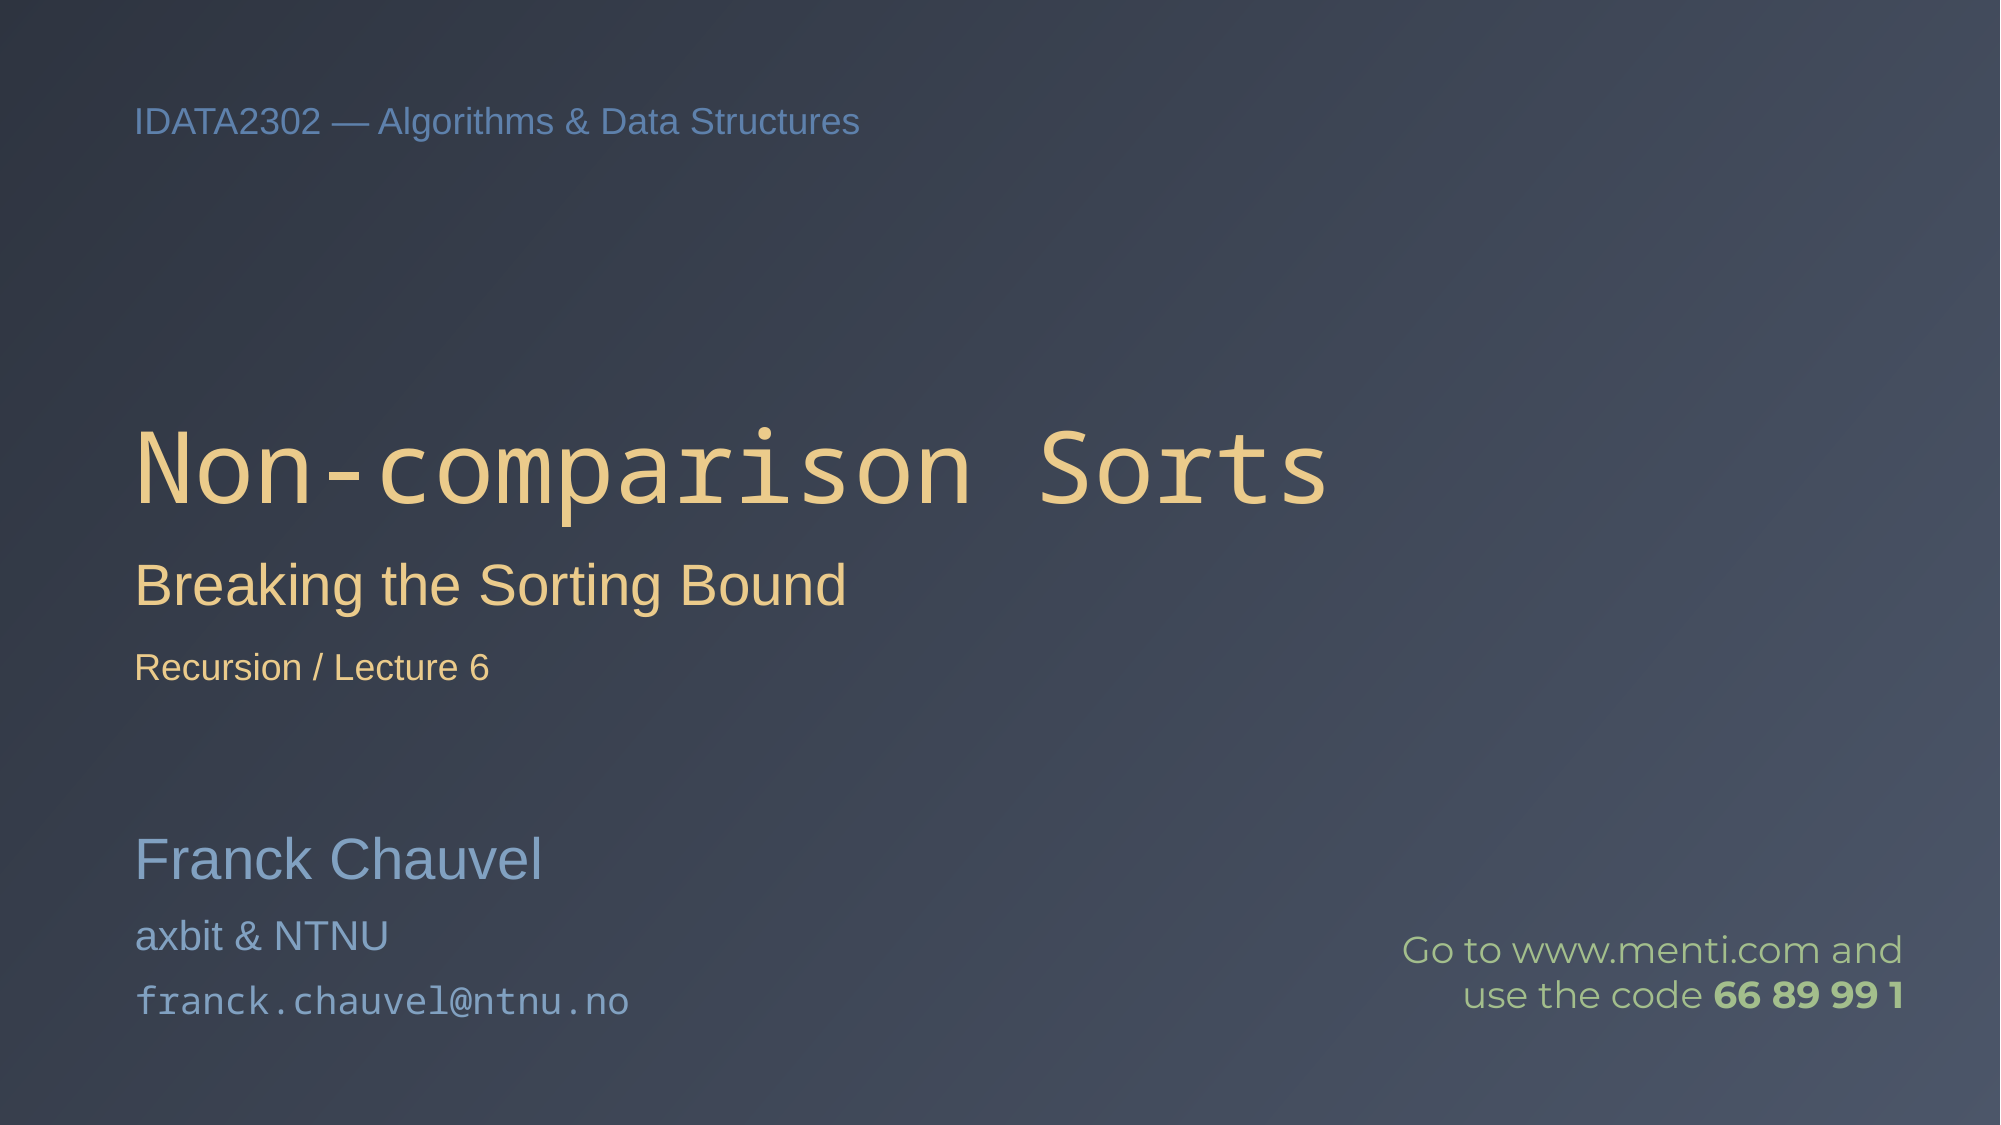

# Non-comparison Sorts
Breaking the Sorting Bound
Recursion / Lecture 6
Franck Chauvel
axbit & NTNU
Go to www.menti.com and use the code 66 89 99 1
franck.chauvel@ntnu.no